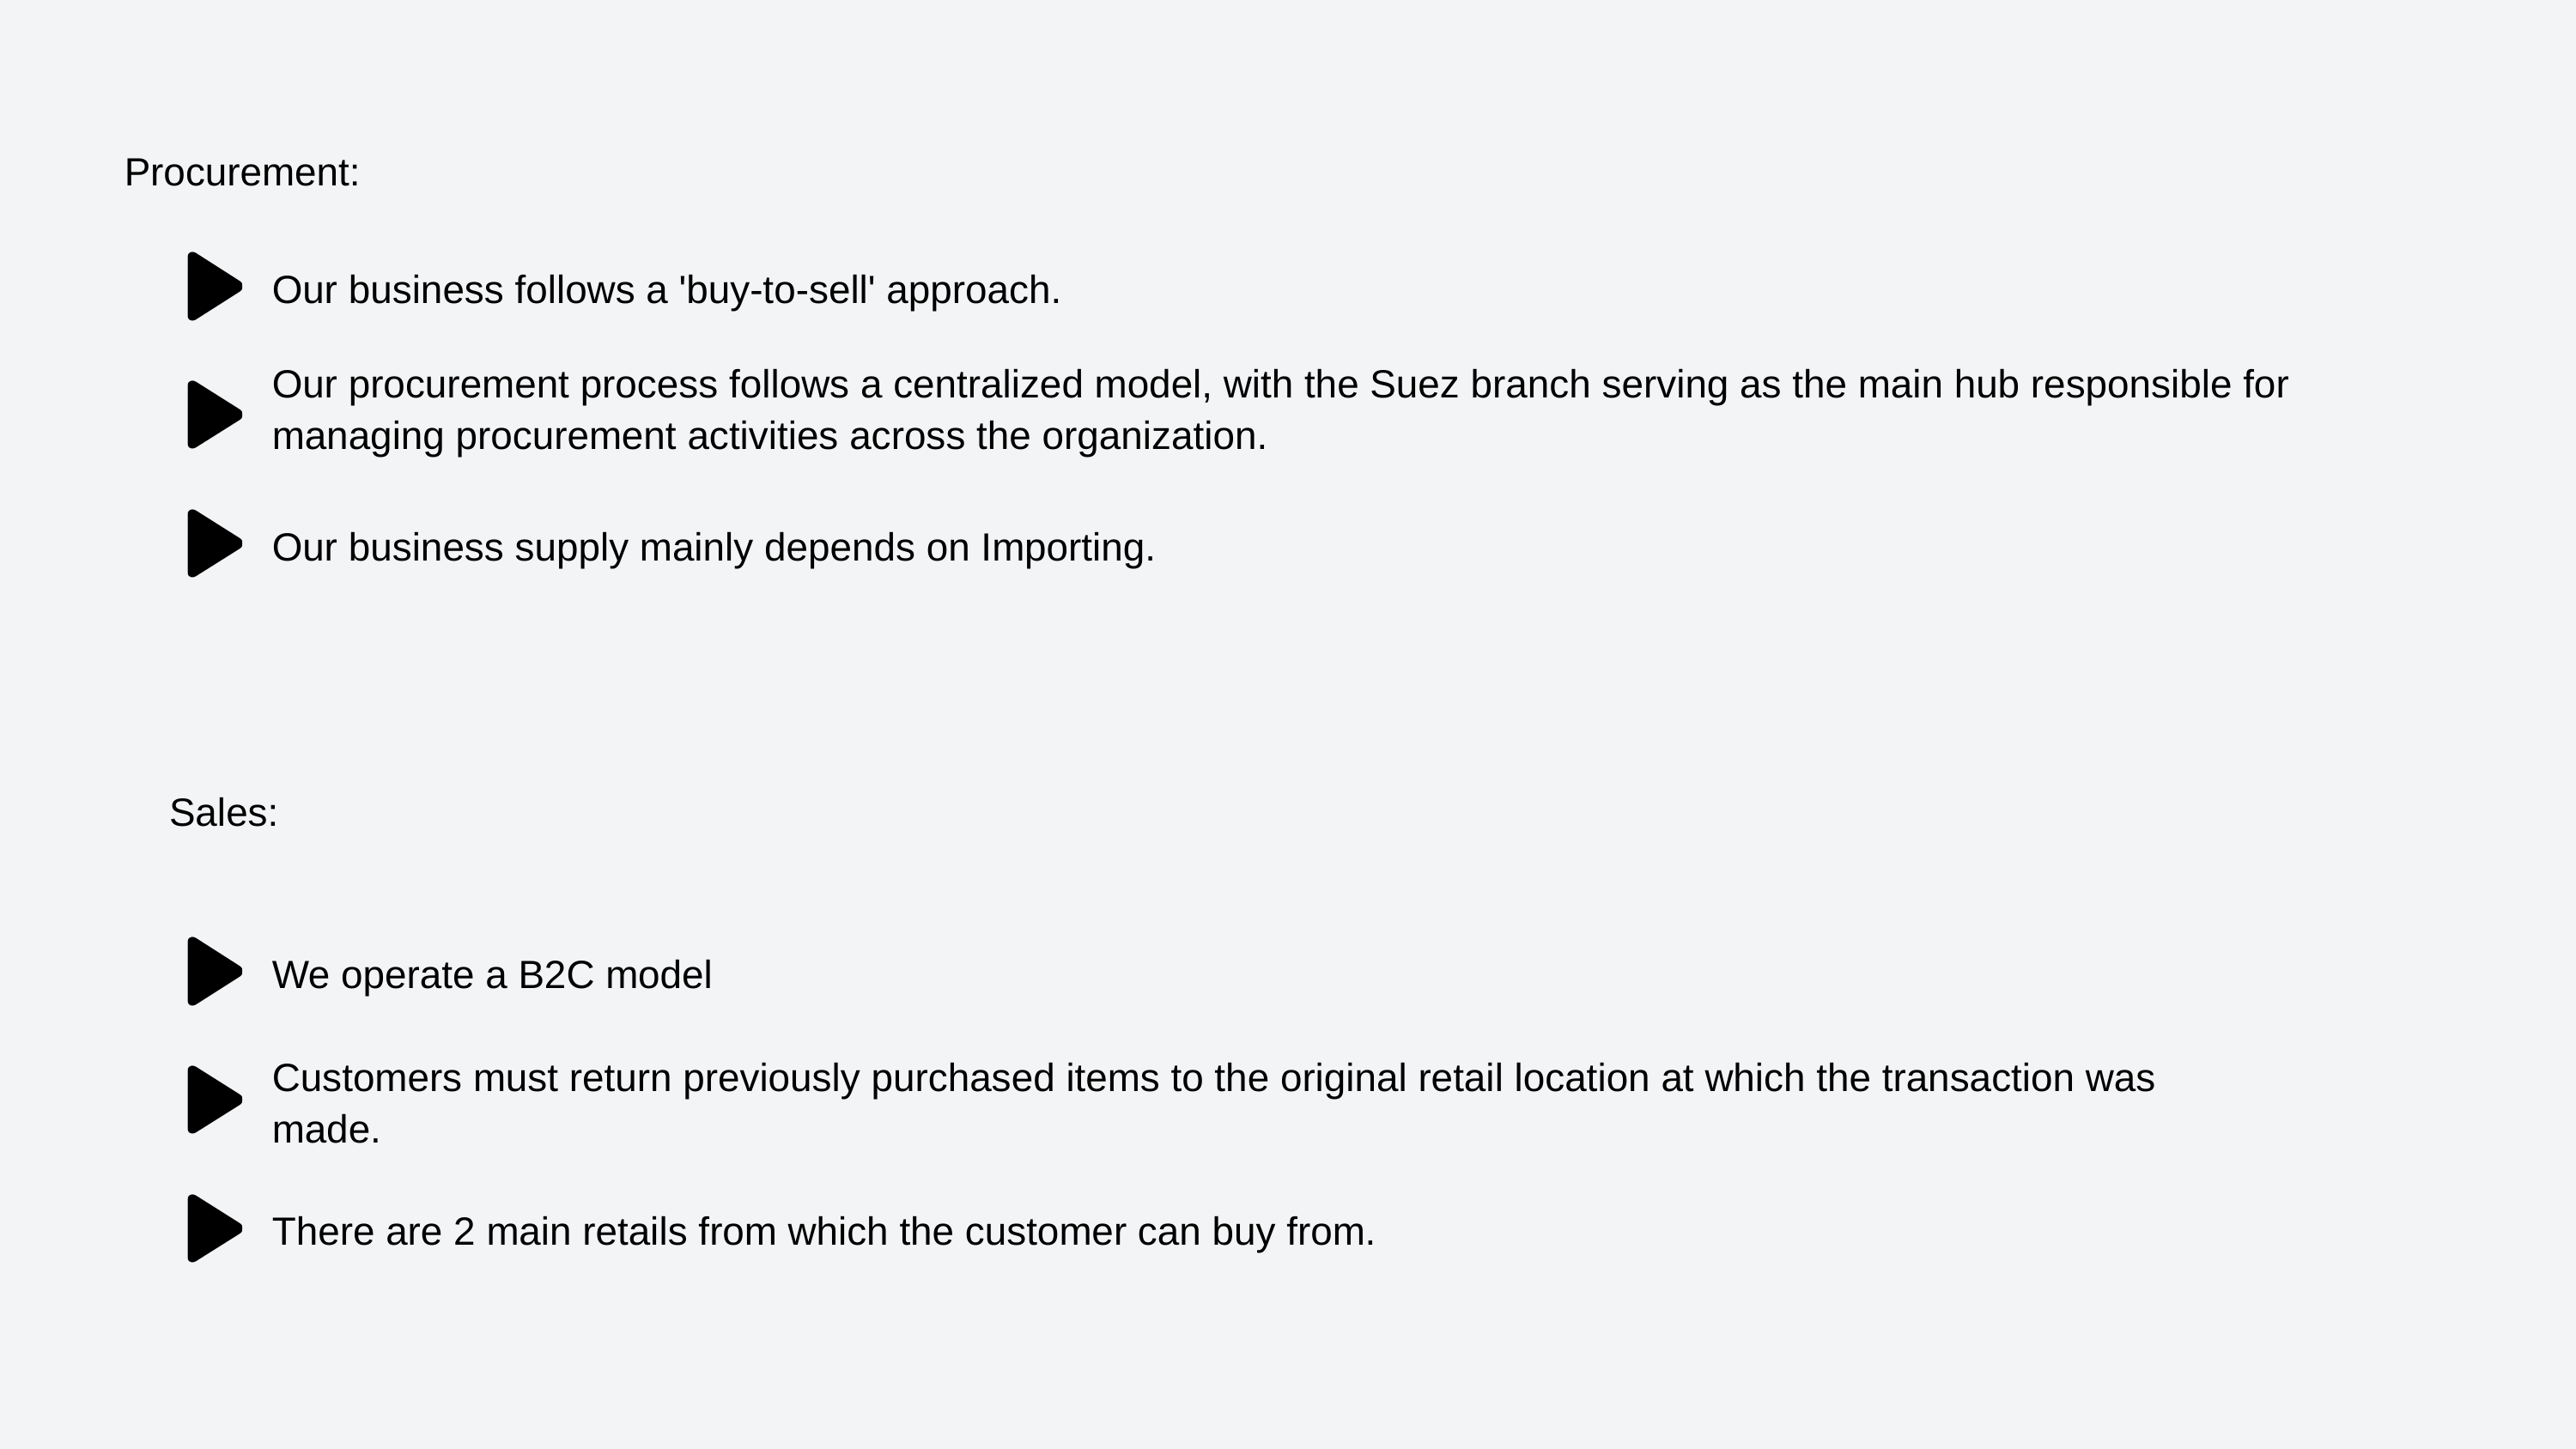

Procurement:

Our business follows a 'buy-to-sell' approach.
Our procurement process follows a centralized model, with the Suez branch serving as the main hub responsible for managing procurement activities across the organization.

Our business supply mainly depends on Importing.
Sales:

We operate a B2C model
Customers must return previously purchased items to the original retail location at which the transaction was made.

There are 2 main retails from which the customer can buy from.